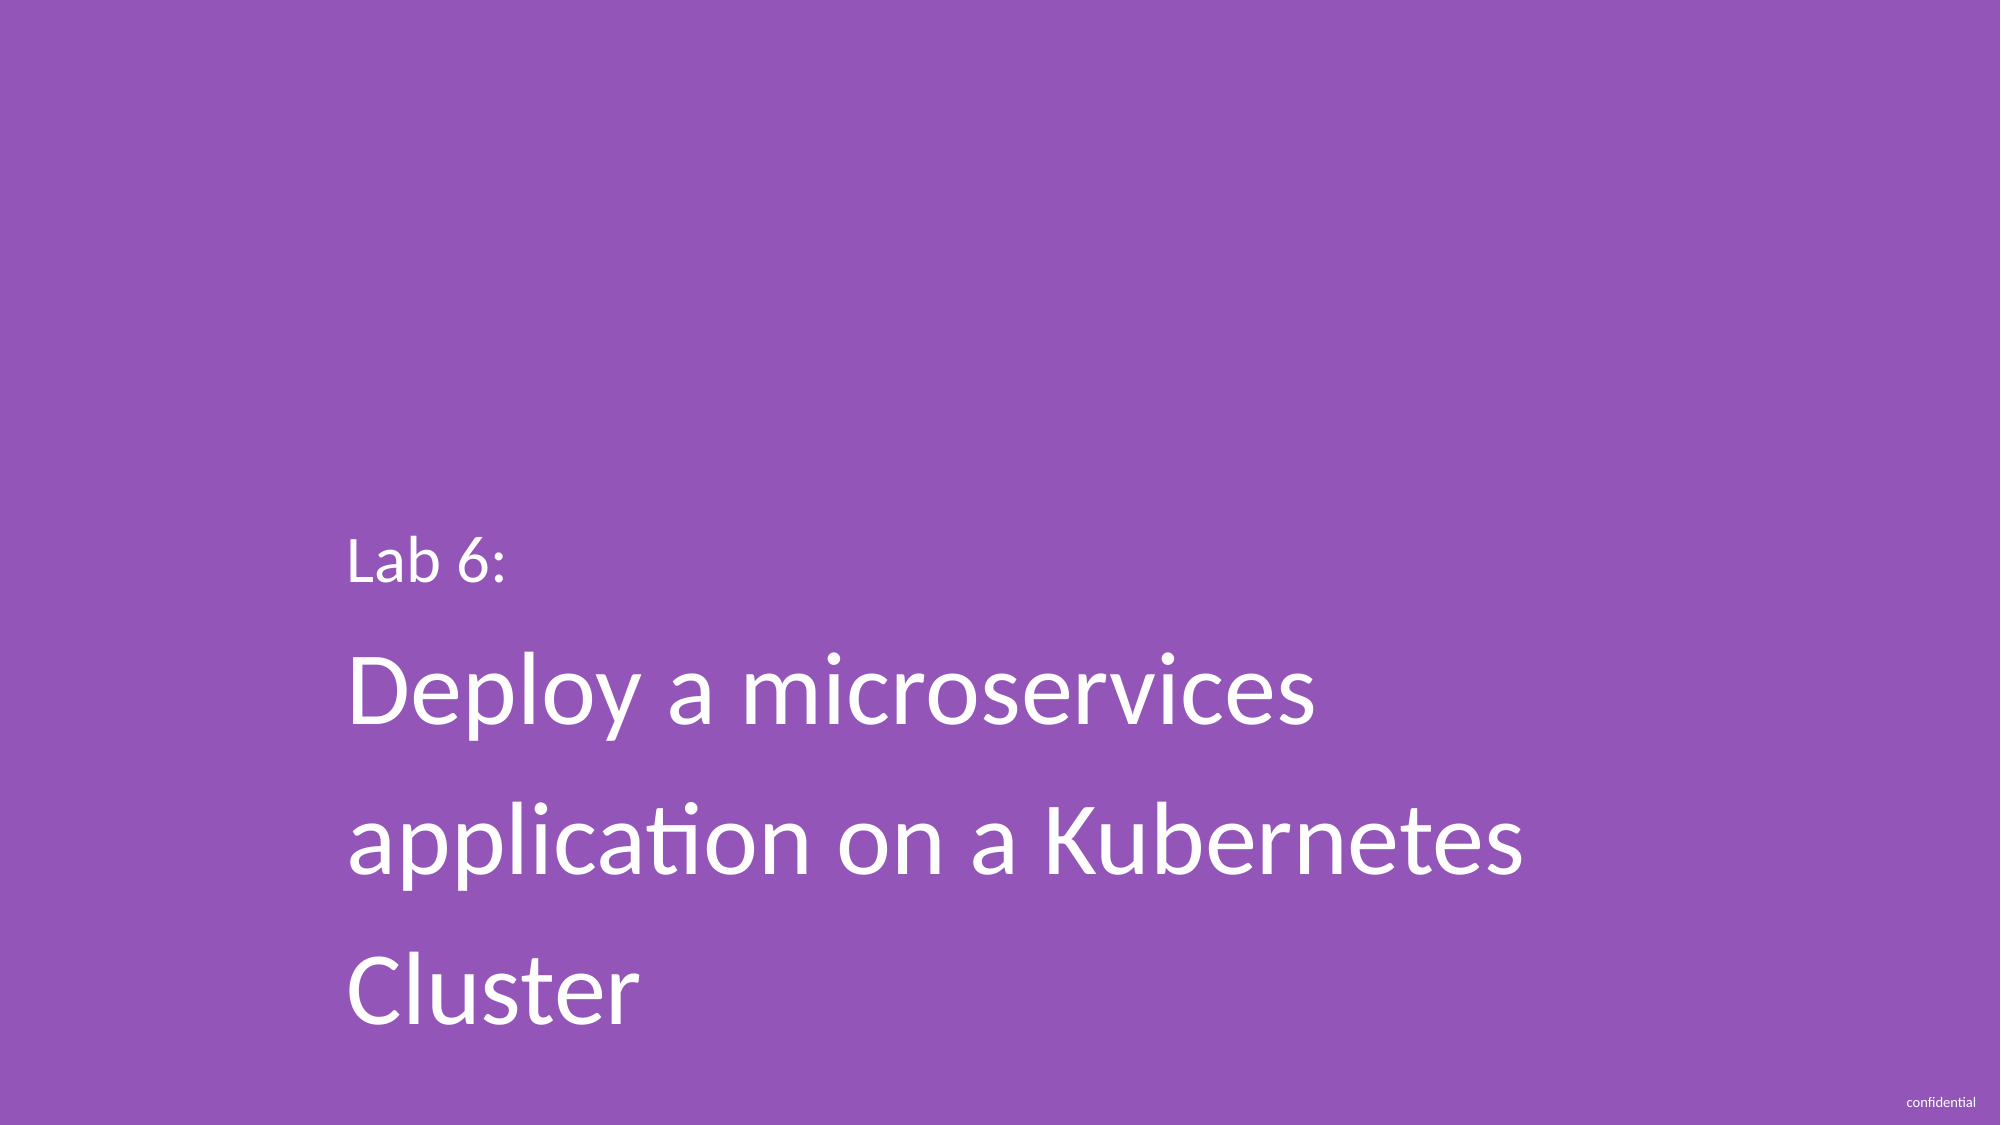

Lab 6:
Deploy a microservices application on a Kubernetes Cluster